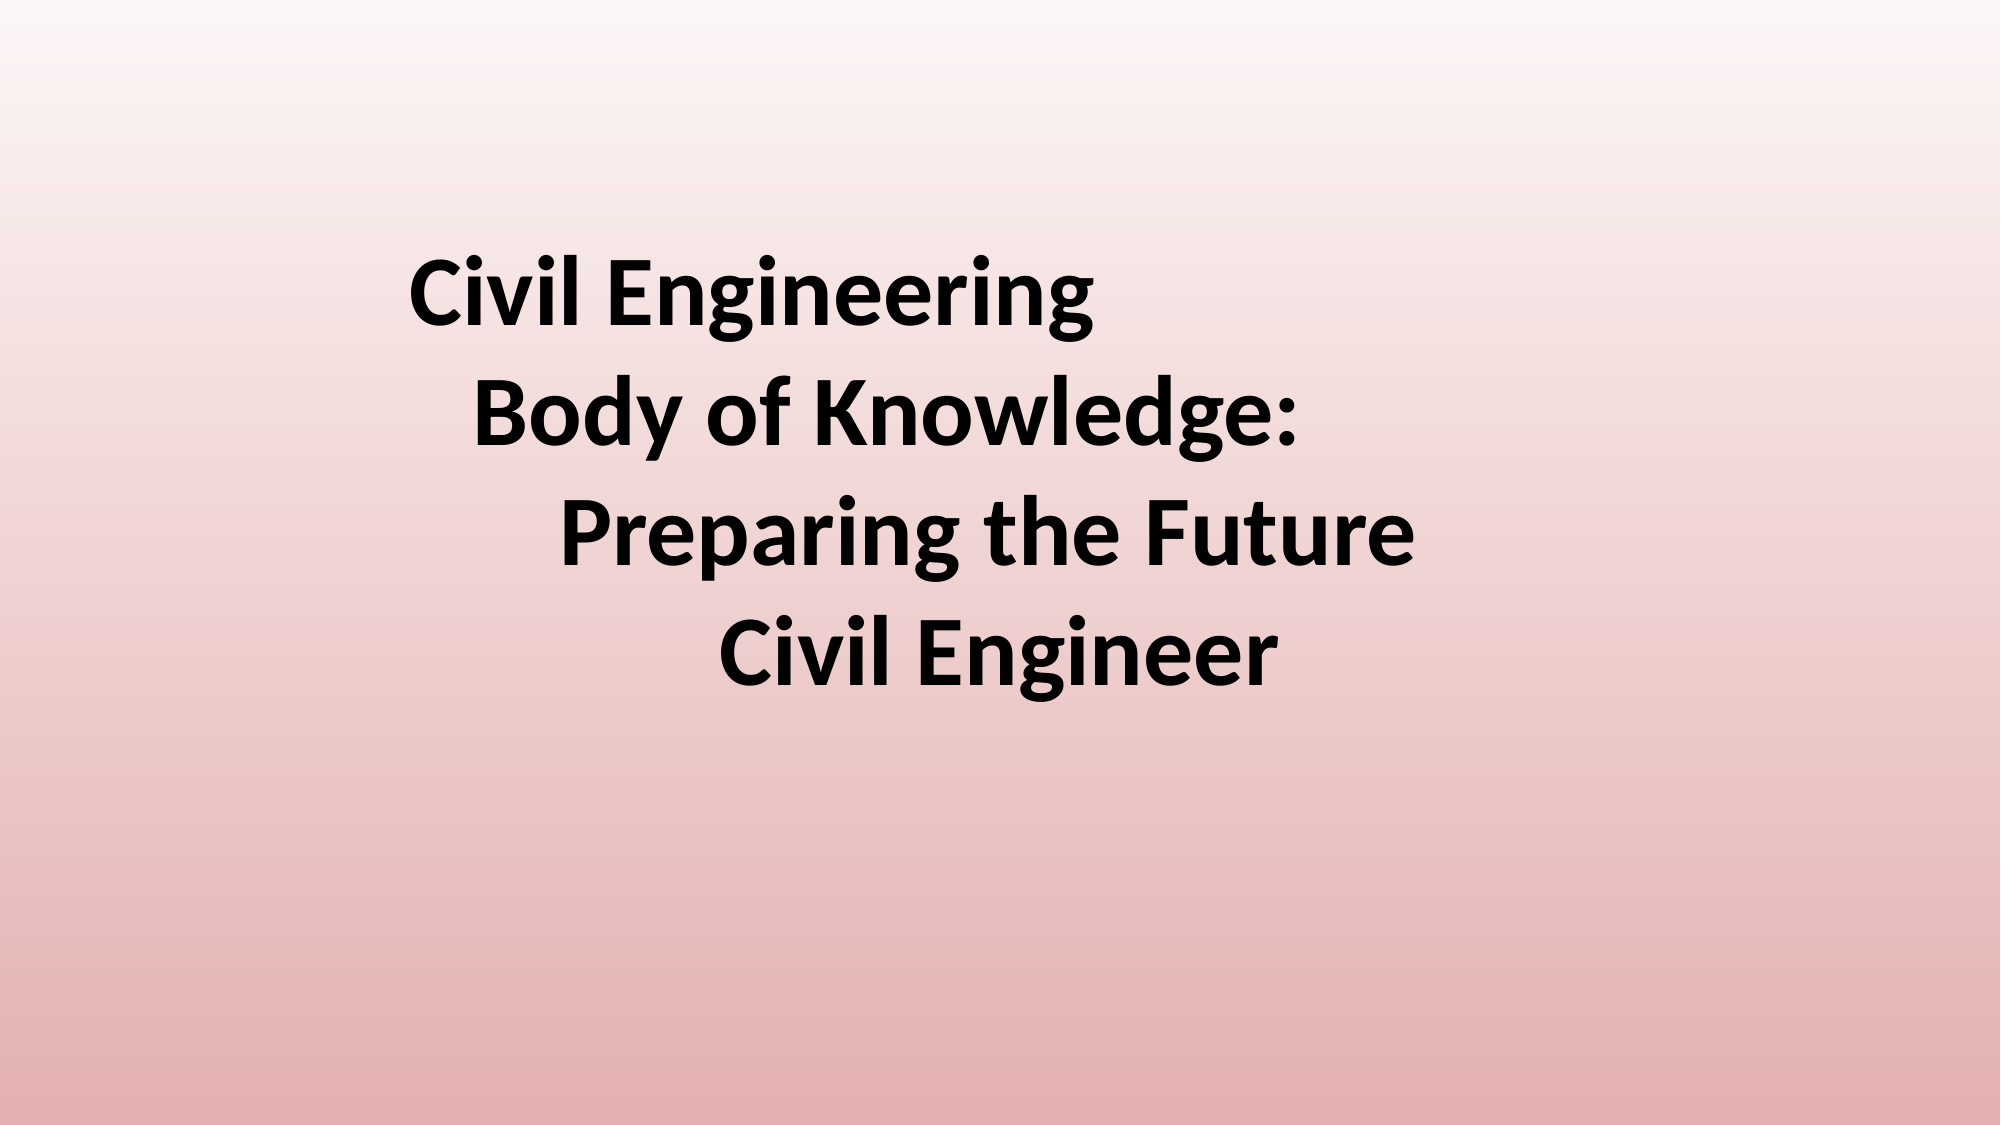

# Civil Engineering                       Body of Knowledge:           Preparing the Future Civil Engineer